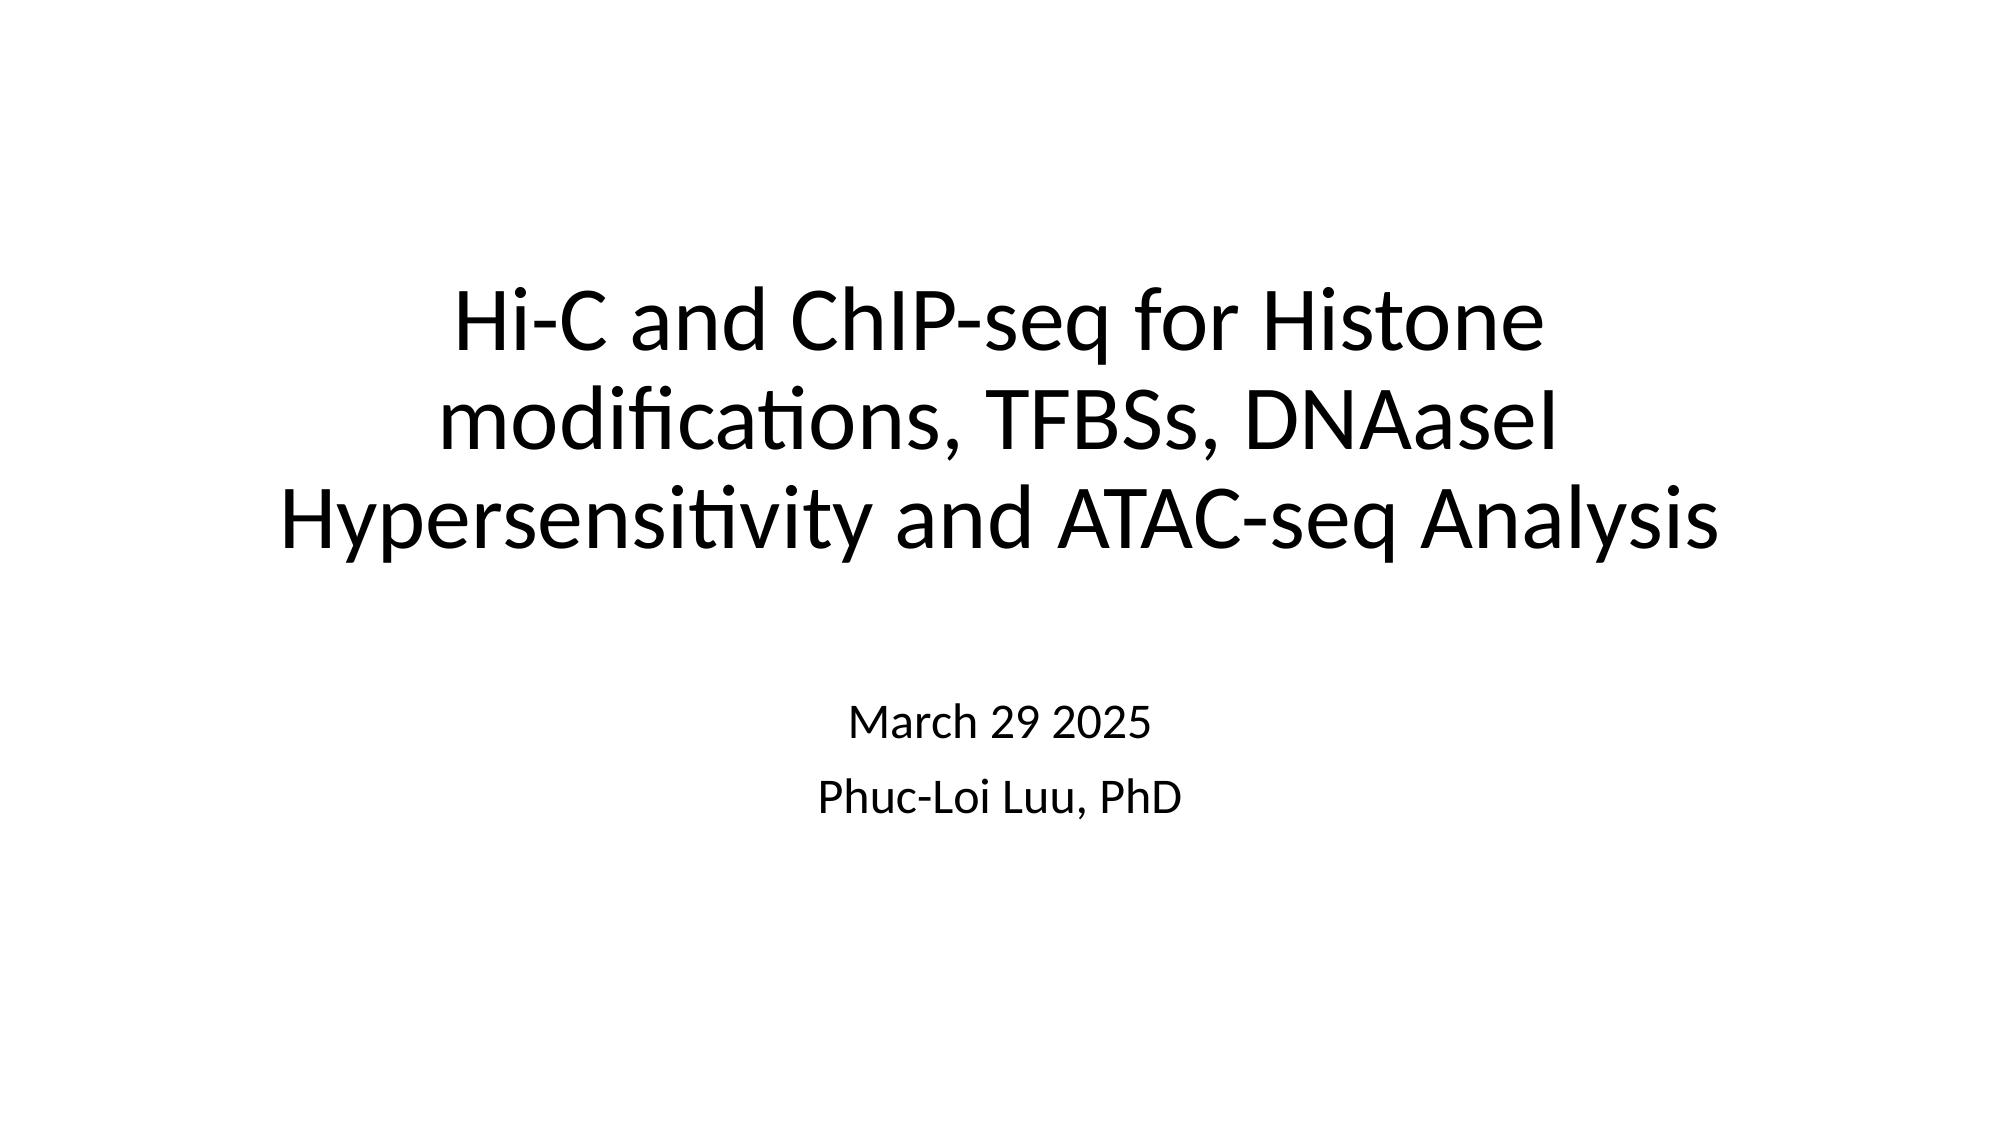

# Hi-C and ChIP-seq for Histone modifications, TFBSs, DNAaseI Hypersensitivity and ATAC-seq Analysis
March 29 2025
Phuc-Loi Luu, PhD